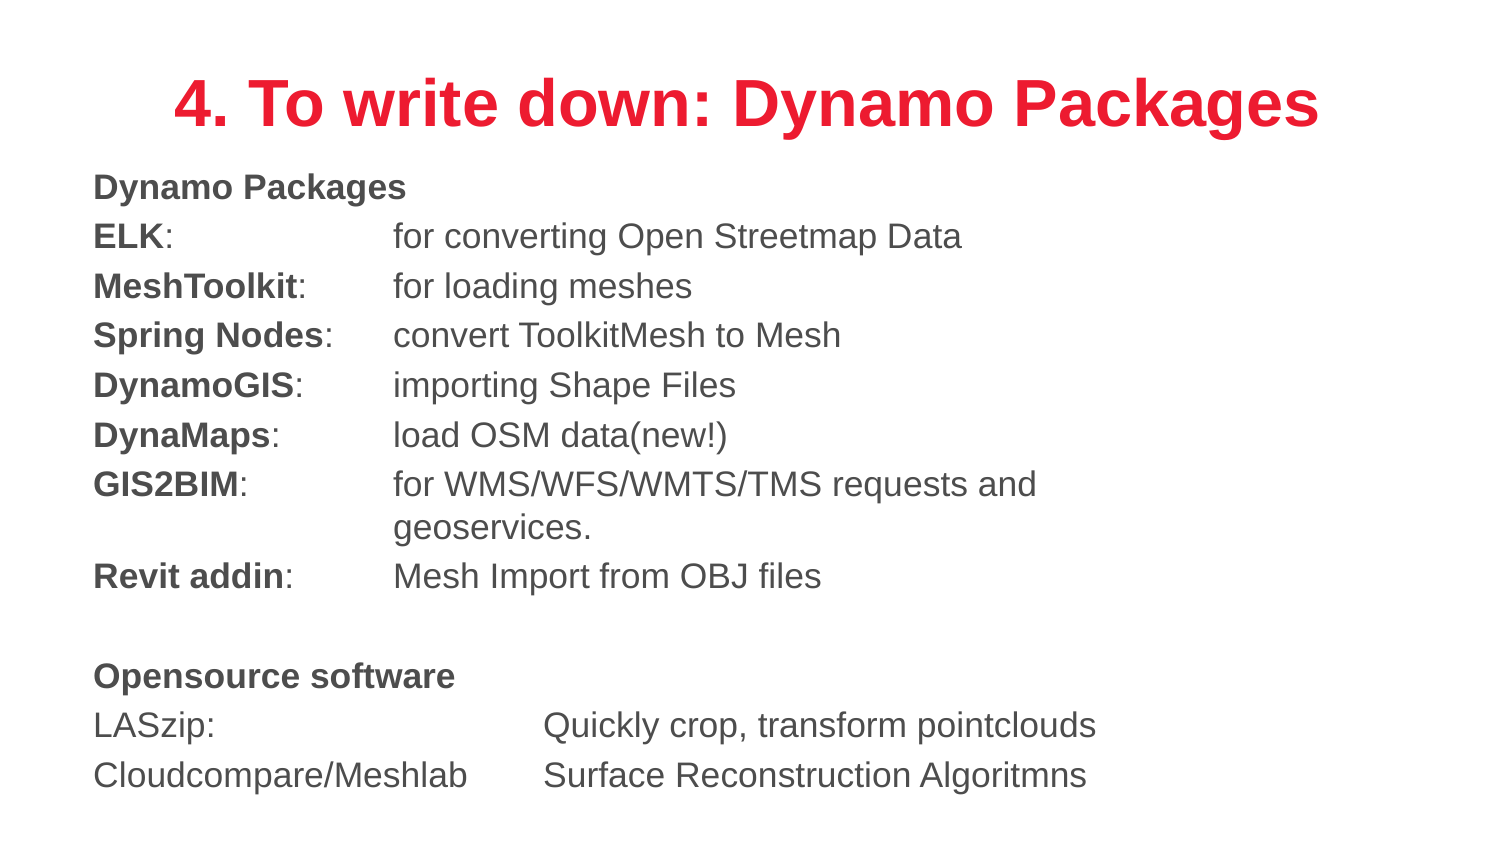

# 4. To write down: Dynamo Packages
Dynamo Packages
ELK:		for converting Open Streetmap Data
MeshToolkit:	for loading meshes
Spring Nodes:	convert ToolkitMesh to Mesh
DynamoGIS:	importing Shape Files
DynaMaps:	load OSM data(new!)
GIS2BIM:	for WMS/WFS/WMTS/TMS requests and 			geoservices.
Revit addin: 	Mesh Import from OBJ files

Opensource software
LASzip:			Quickly crop, transform pointclouds
Cloudcompare/Meshlab	Surface Reconstruction Algoritmns